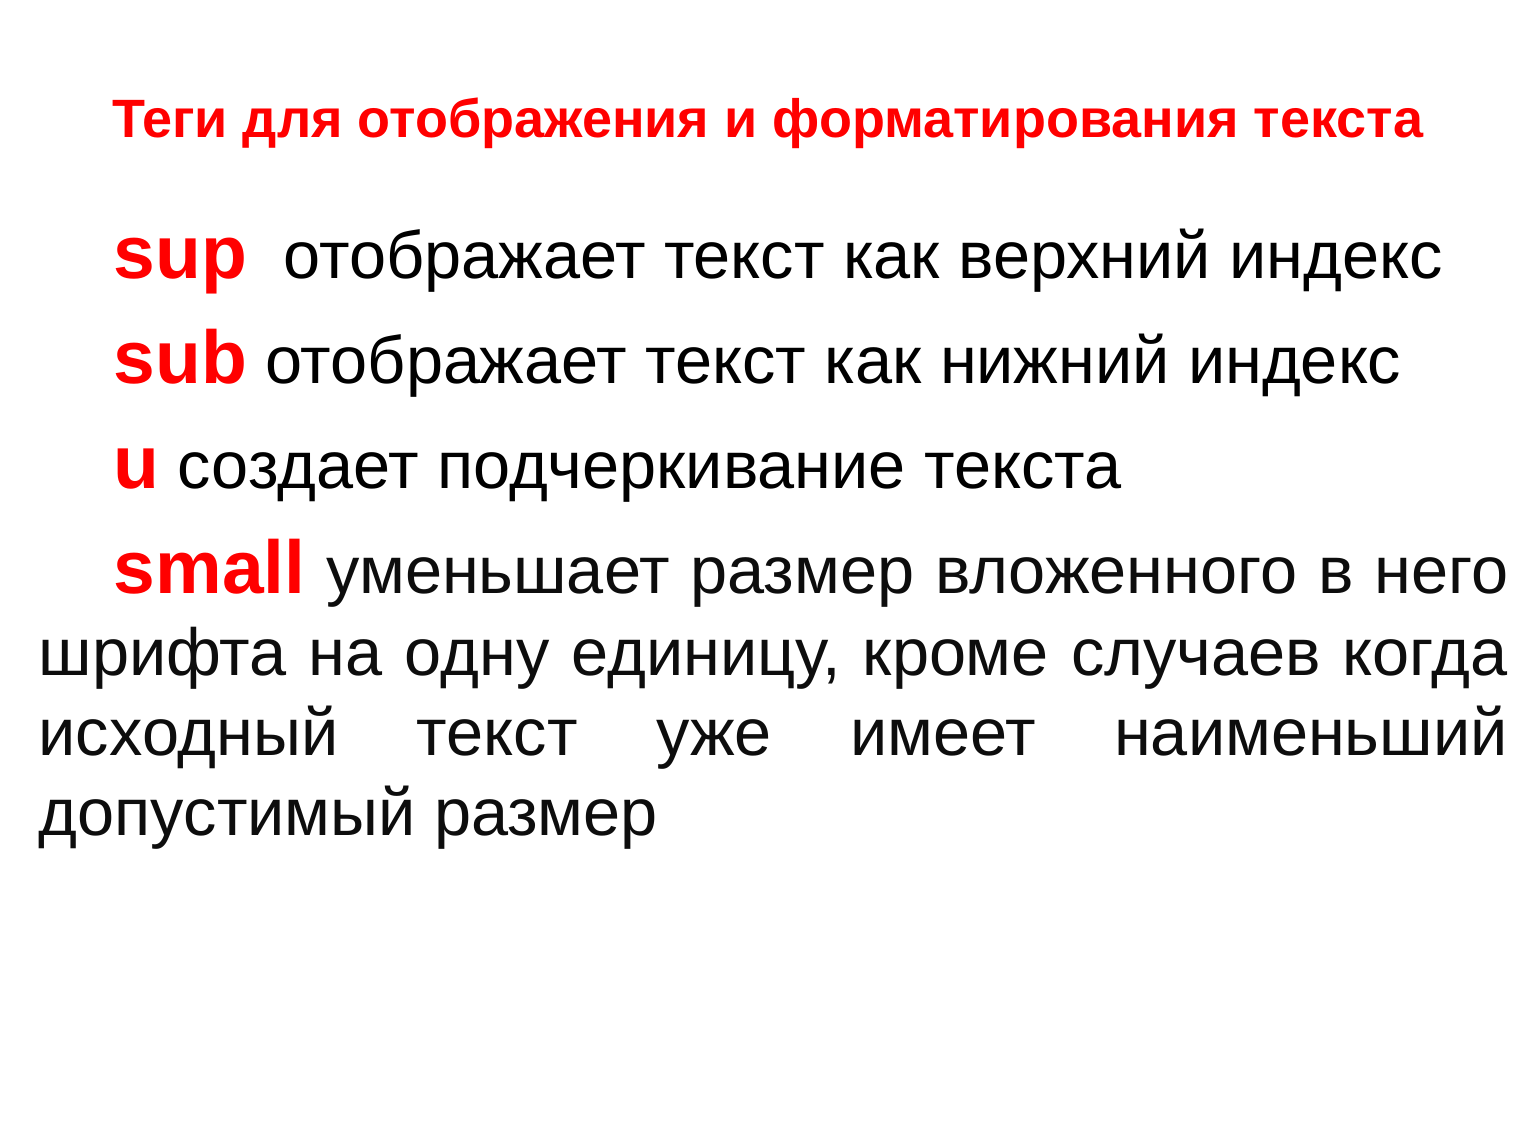

# Теги для отображения и форматирования текста
sup  отображает текст как верхний индекс
sub отображает текст как нижний индекс
u создает подчеркивание текста
small уменьшает размер вложенного в него шрифта на одну единицу, кроме случаев когда исходный текст уже имеет наименьший допустимый размер